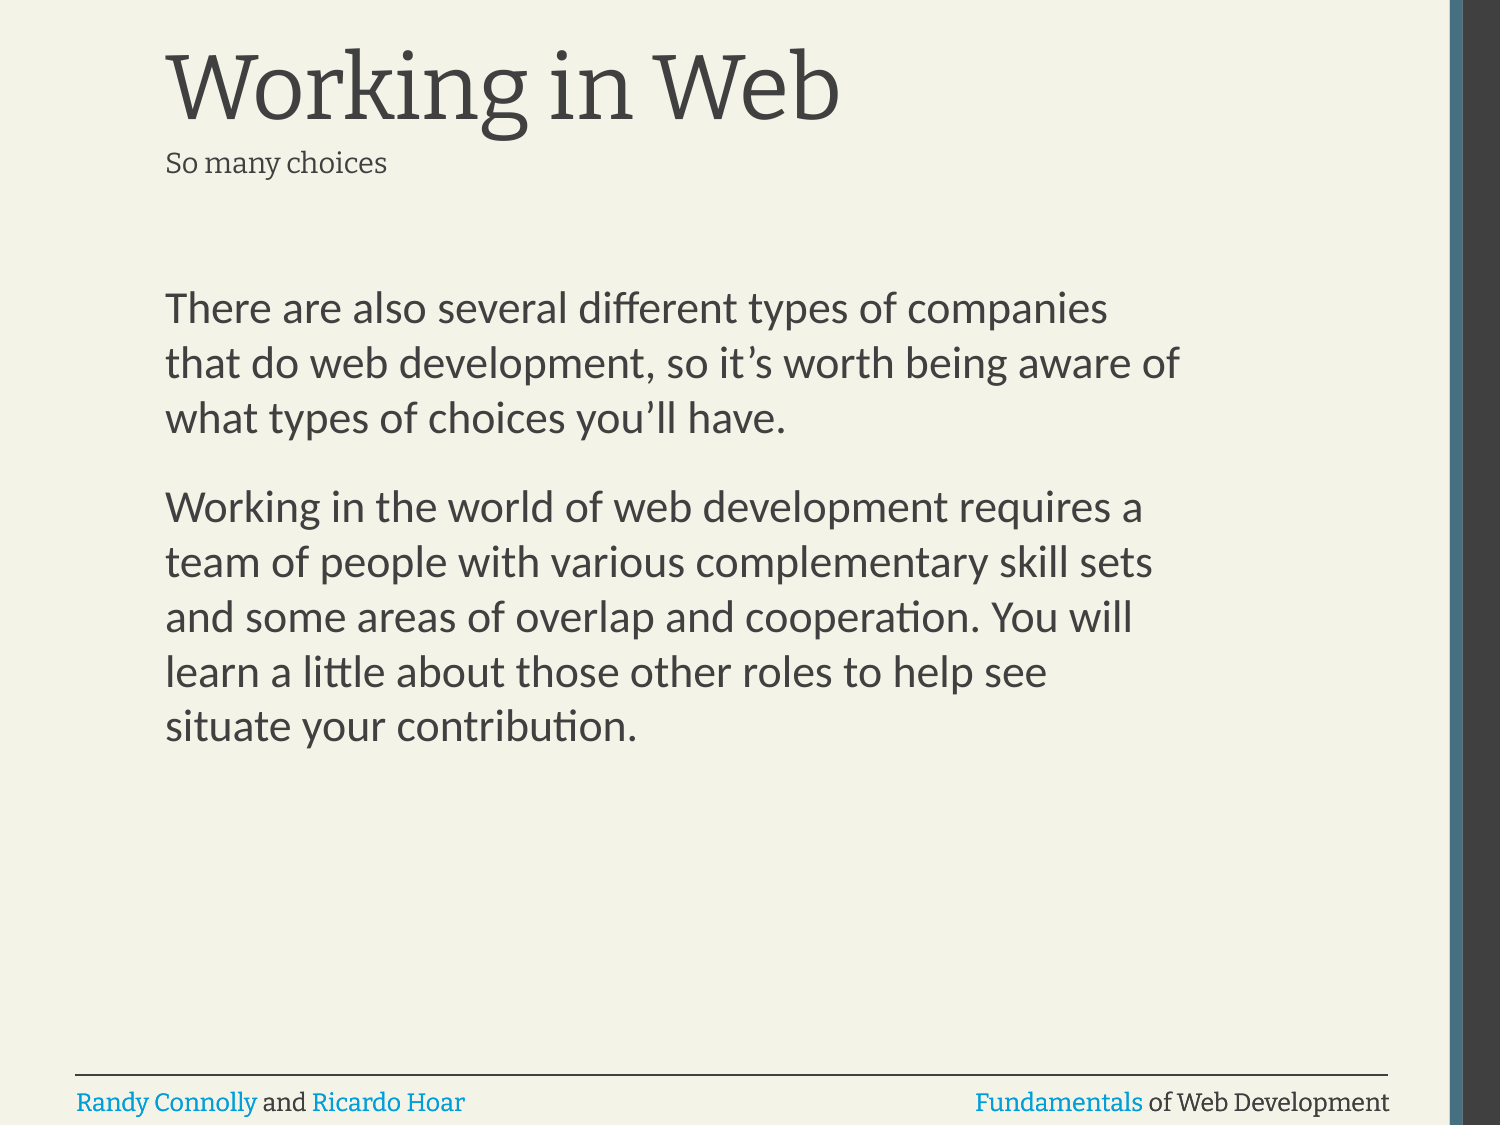

# Working in Web
So many choices
There are also several different types of companies that do web development, so it’s worth being aware of what types of choices you’ll have.
Working in the world of web development requires a team of people with various complementary skill sets and some areas of overlap and cooperation. You will learn a little about those other roles to help see situate your contribution.